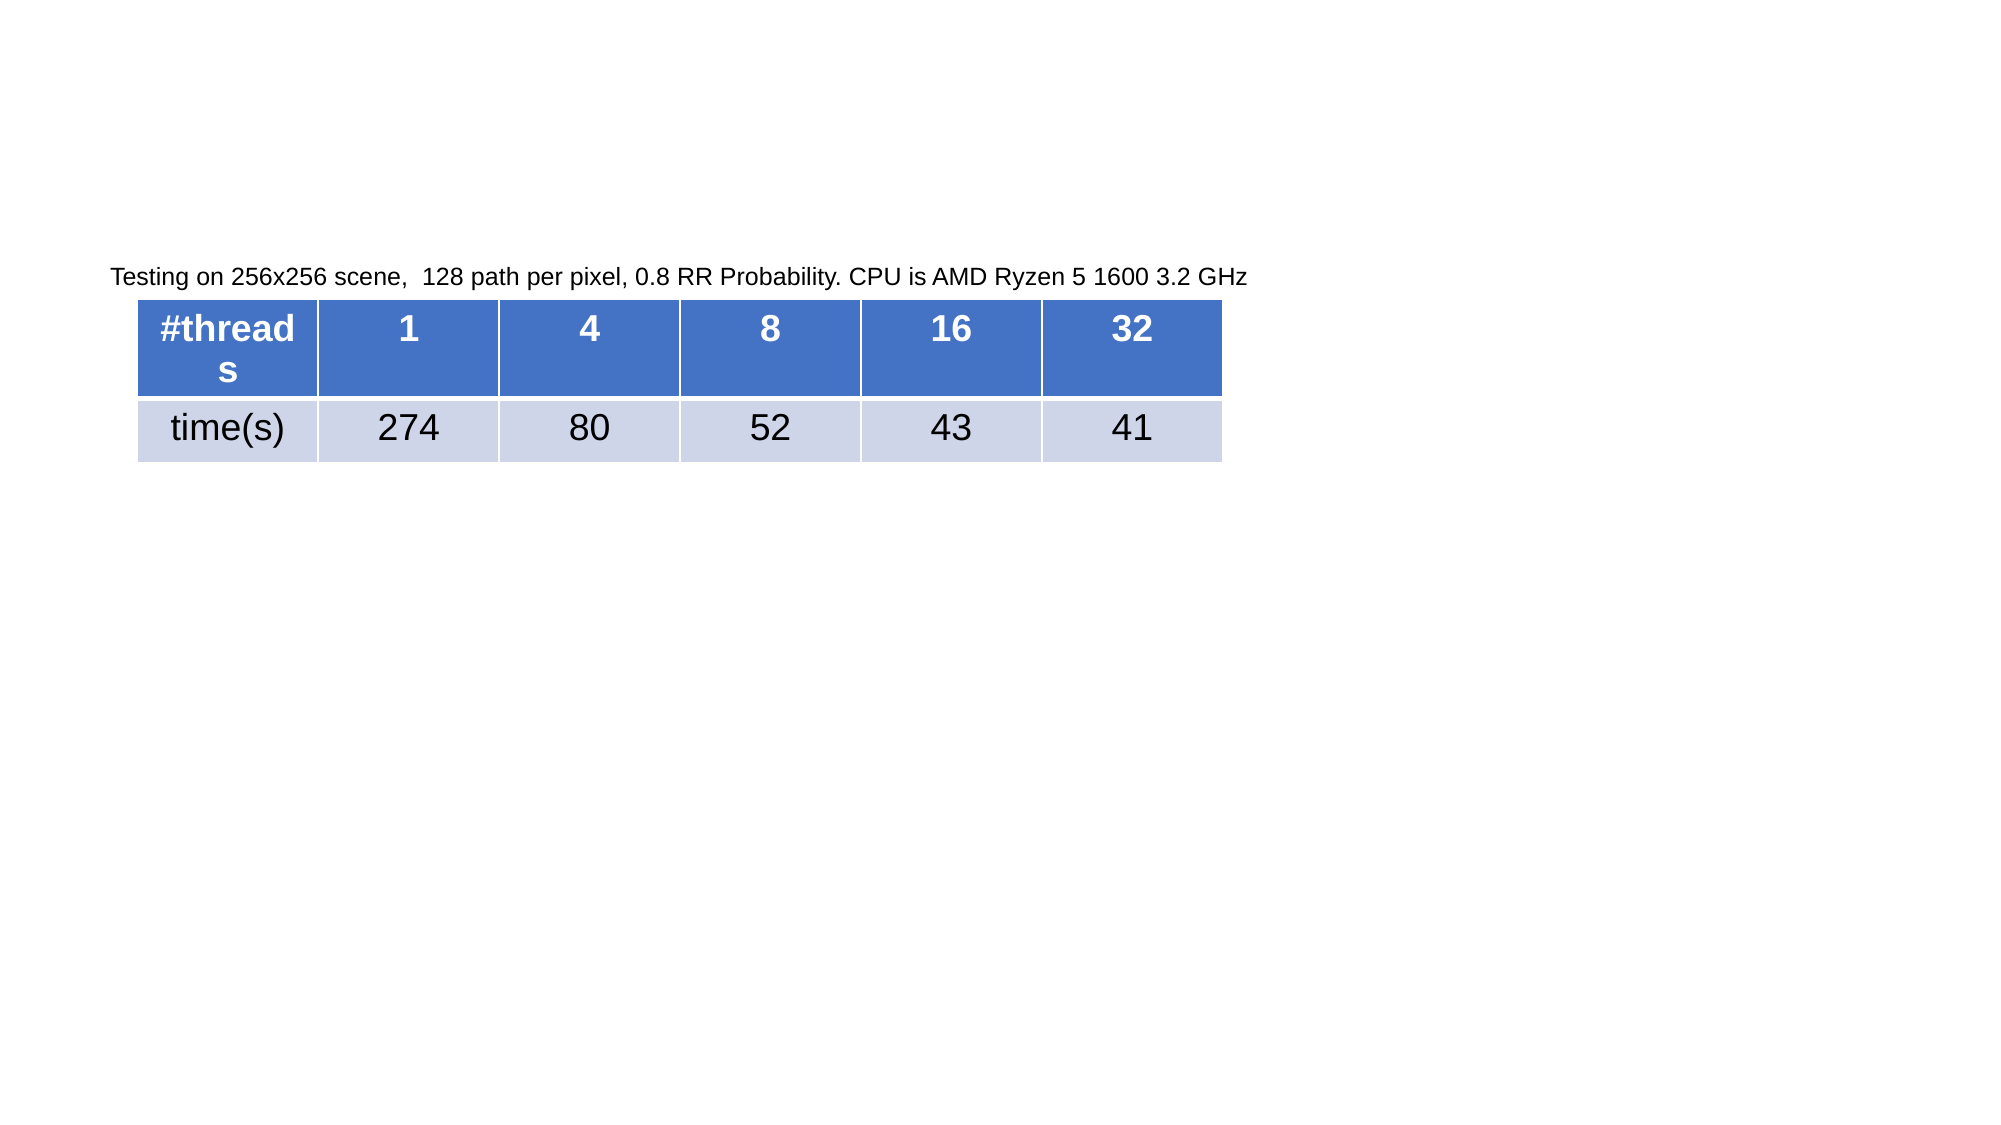

Testing on 256x256 scene,  128 path per pixel, 0.8 RR Probability. CPU is AMD Ryzen 5 1600 3.2 GHz
| #threads | 1 | 4 | 8 | 16 | 32 |
| --- | --- | --- | --- | --- | --- |
| time(s) | 274 | 80 | 52 | 43 | 41 |